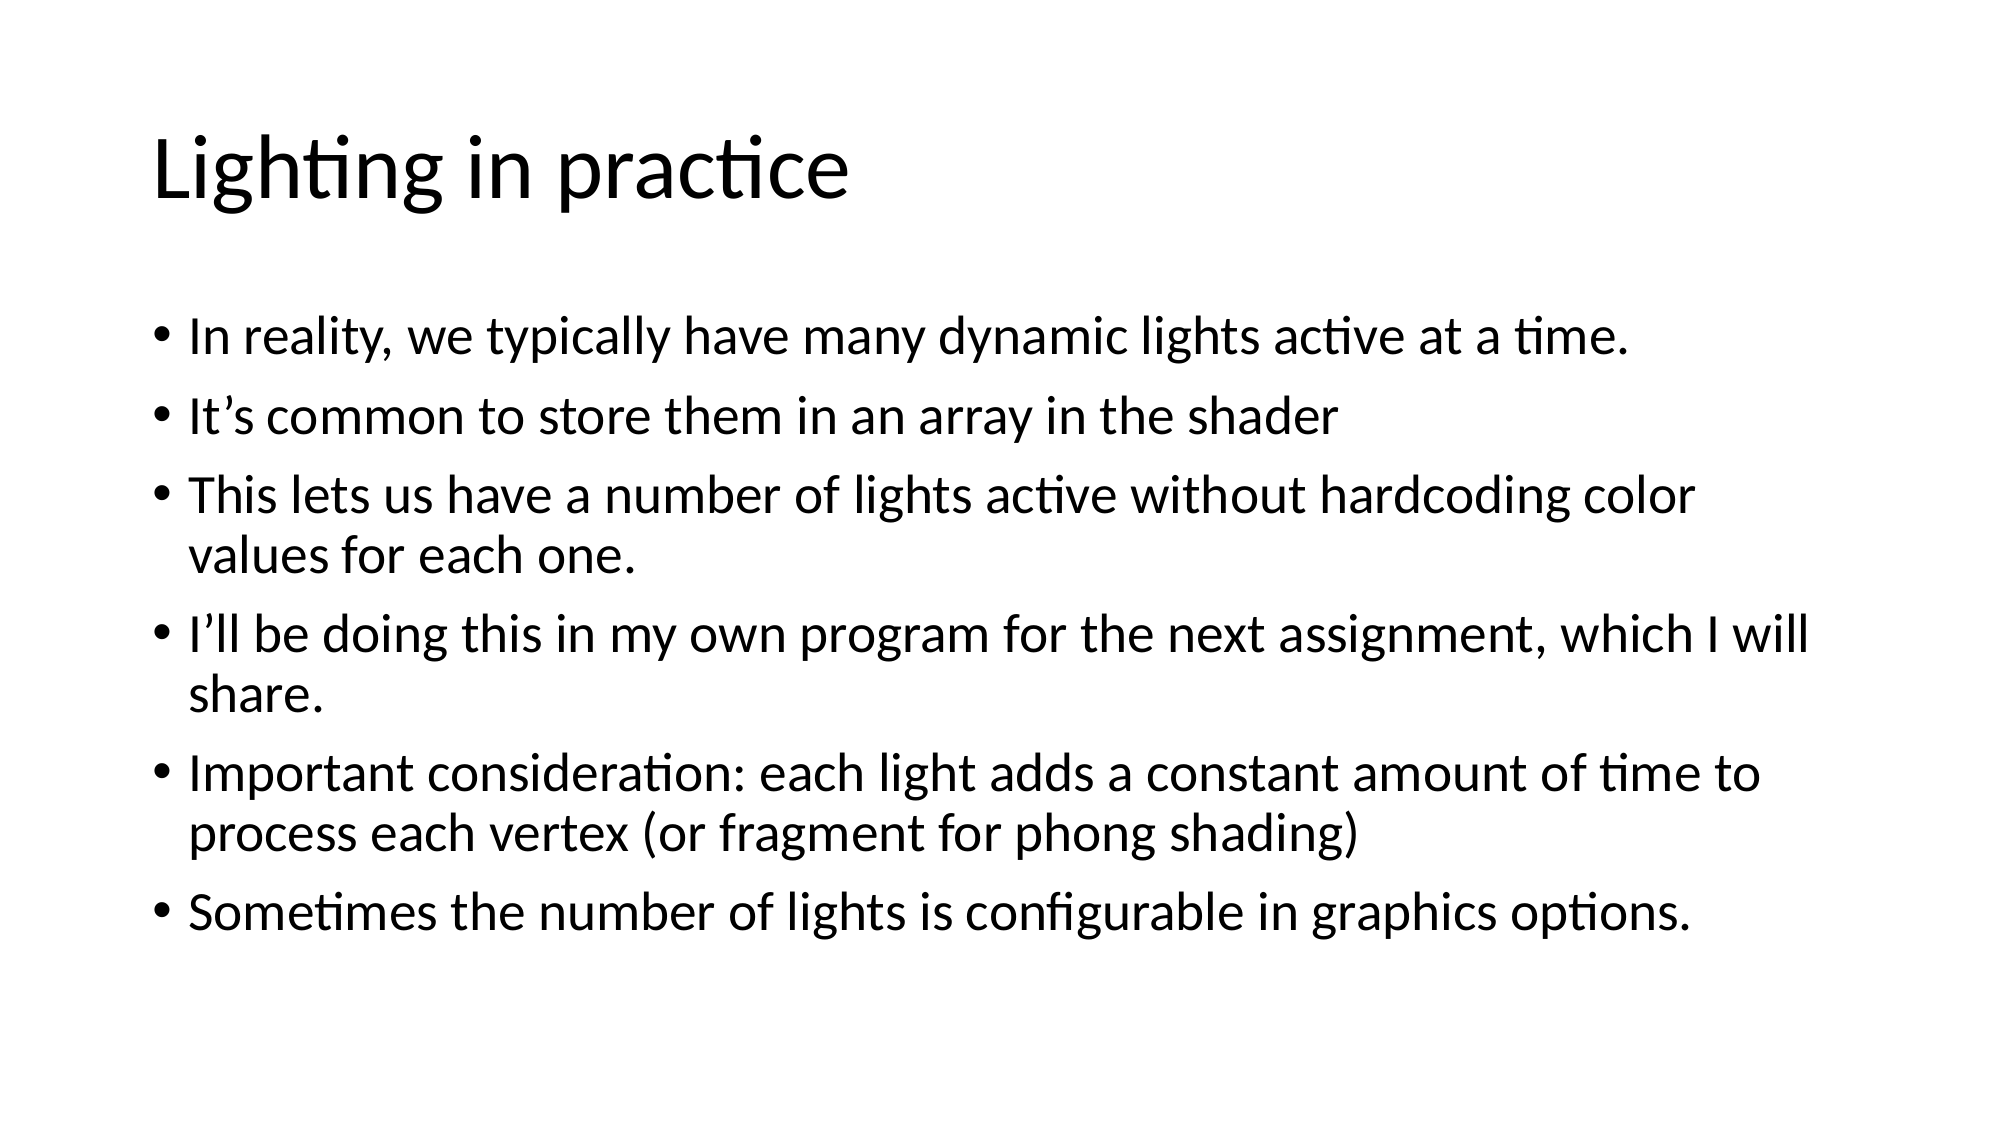

# Lighting in practice
In reality, we typically have many dynamic lights active at a time.
It’s common to store them in an array in the shader
This lets us have a number of lights active without hardcoding color values for each one.
I’ll be doing this in my own program for the next assignment, which I will share.
Important consideration: each light adds a constant amount of time to process each vertex (or fragment for phong shading)
Sometimes the number of lights is configurable in graphics options.